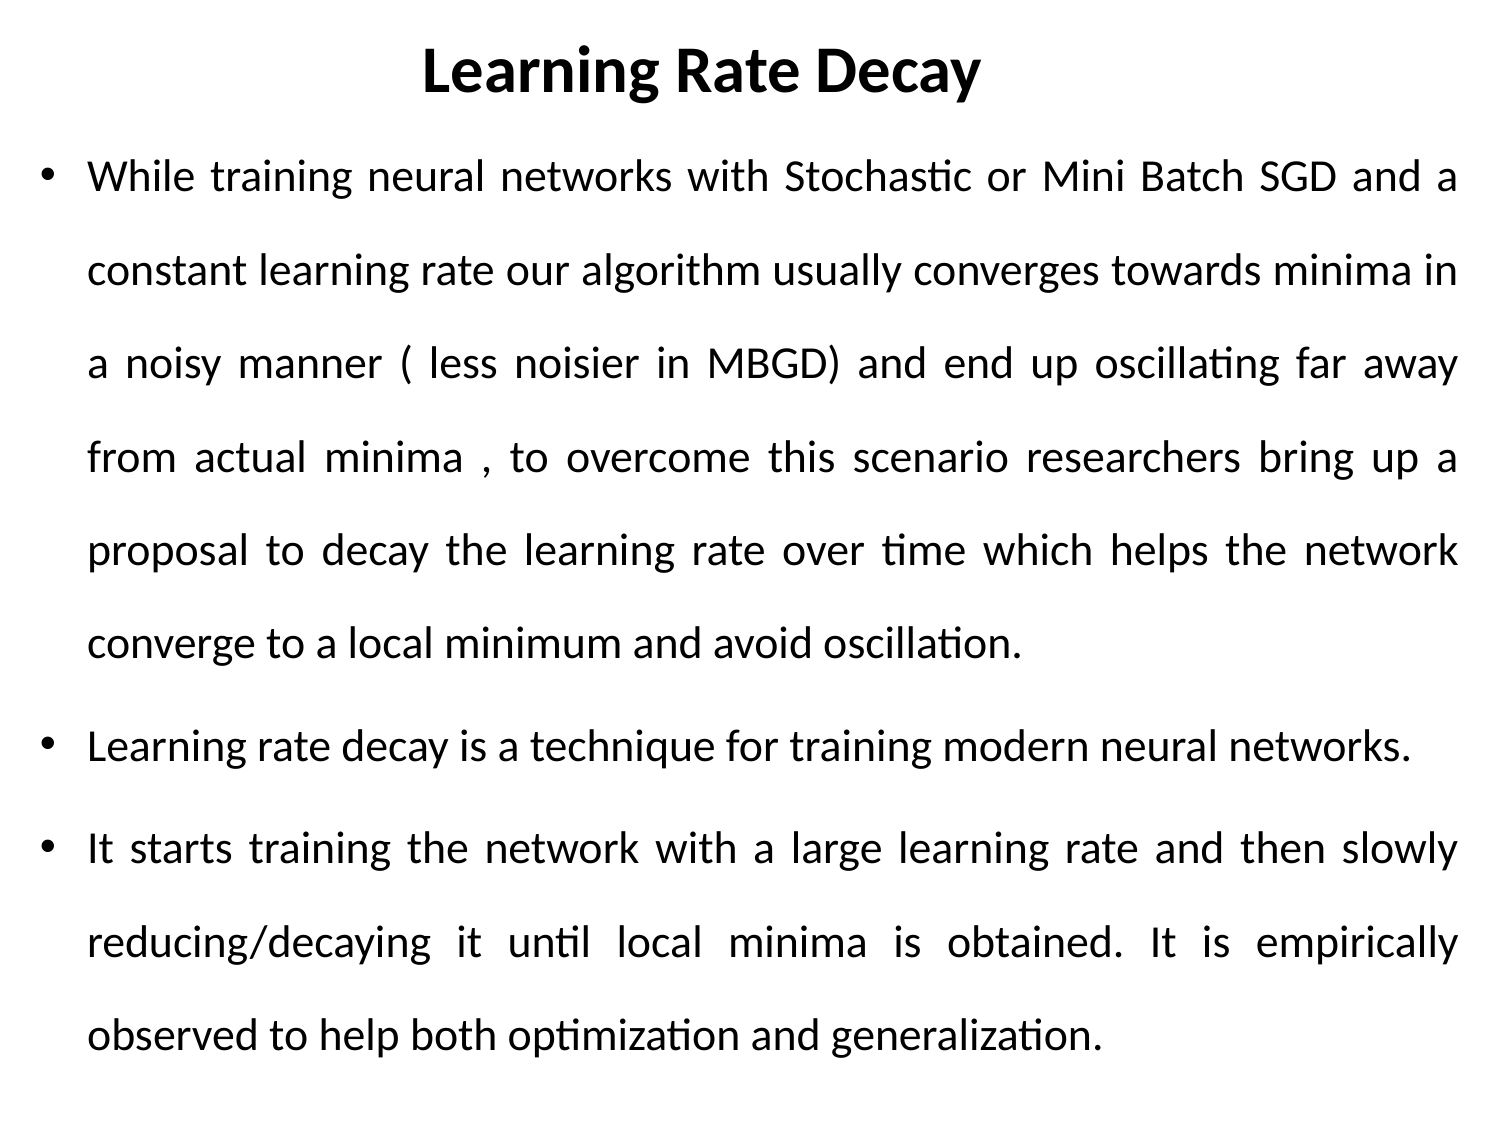

# Learning Rate Decay
While training neural networks with Stochastic or Mini Batch SGD and a constant learning rate our algorithm usually converges towards minima in a noisy manner ( less noisier in MBGD) and end up oscillating far away from actual minima , to overcome this scenario researchers bring up a proposal to decay the learning rate over time which helps the network converge to a local minimum and avoid oscillation.
Learning rate decay is a technique for training modern neural networks.
It starts training the network with a large learning rate and then slowly reducing/decaying it until local minima is obtained. It is empirically observed to help both optimization and generalization.